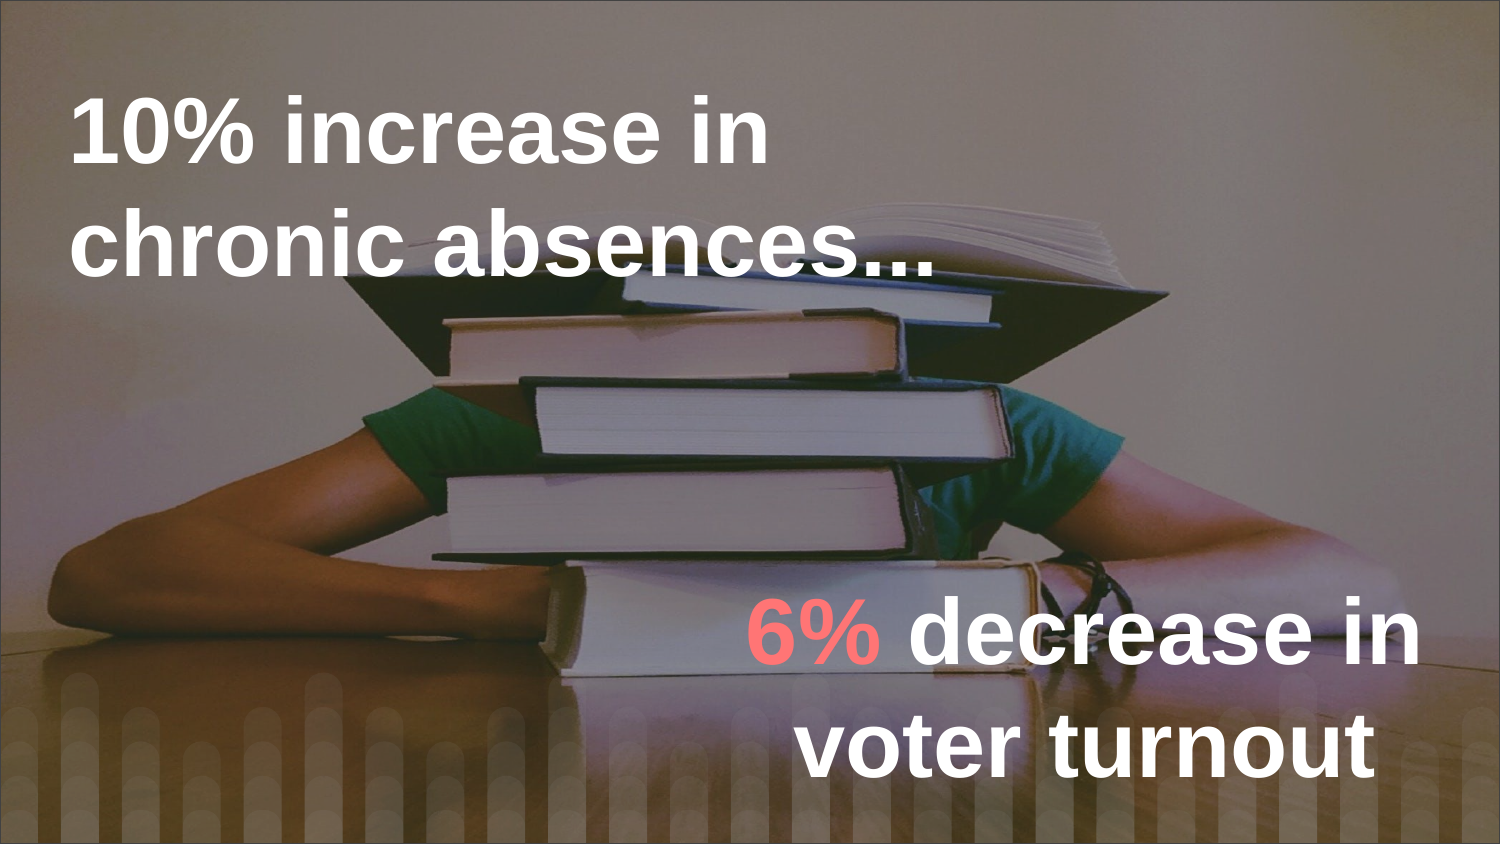

# 10% increase in chronic absences...

6% decrease in voter turnout